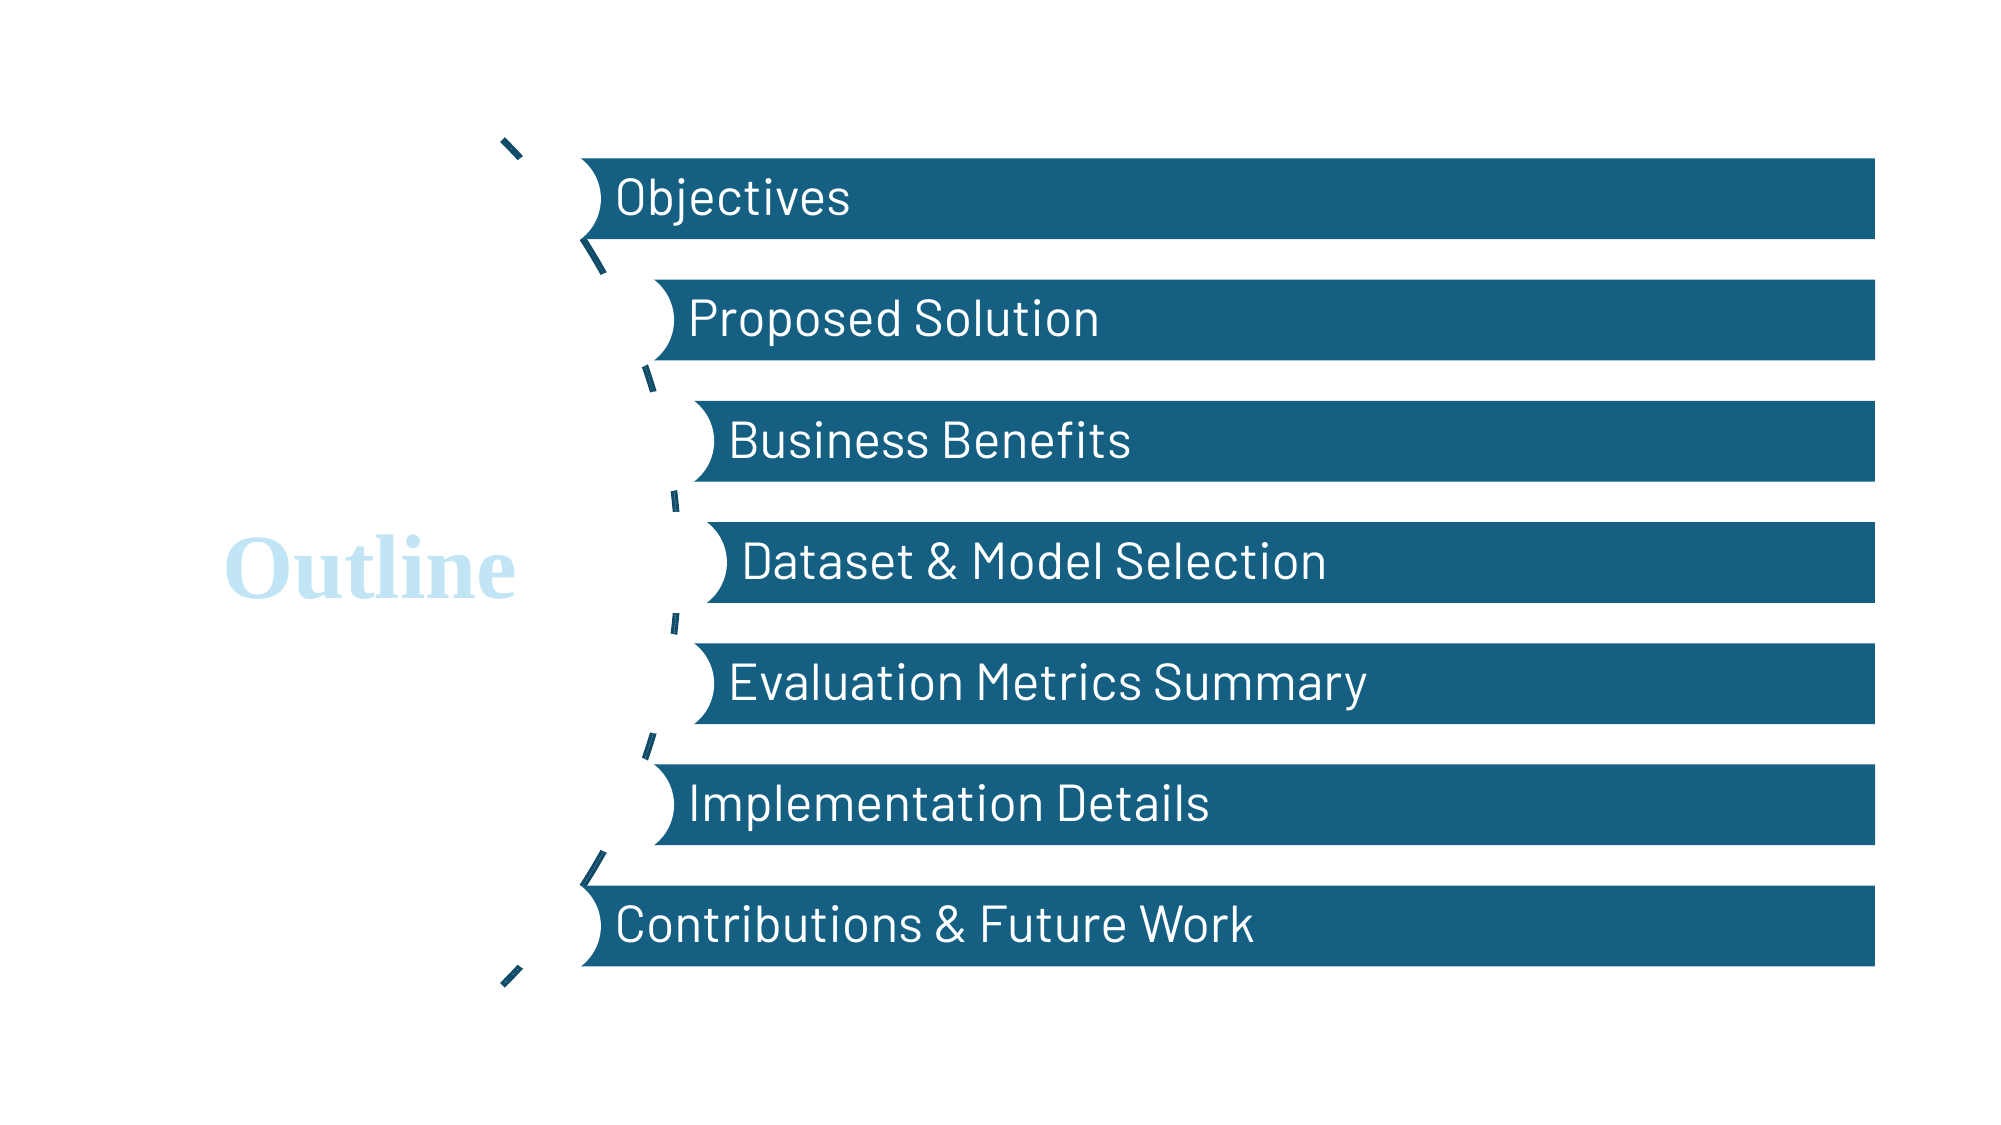

Objectives
Proposed Solution
Business Benefits
Dataset & Model Selection
Evaluation Metrics Summary
Implementation Details
Contributions & Future Work
Outline